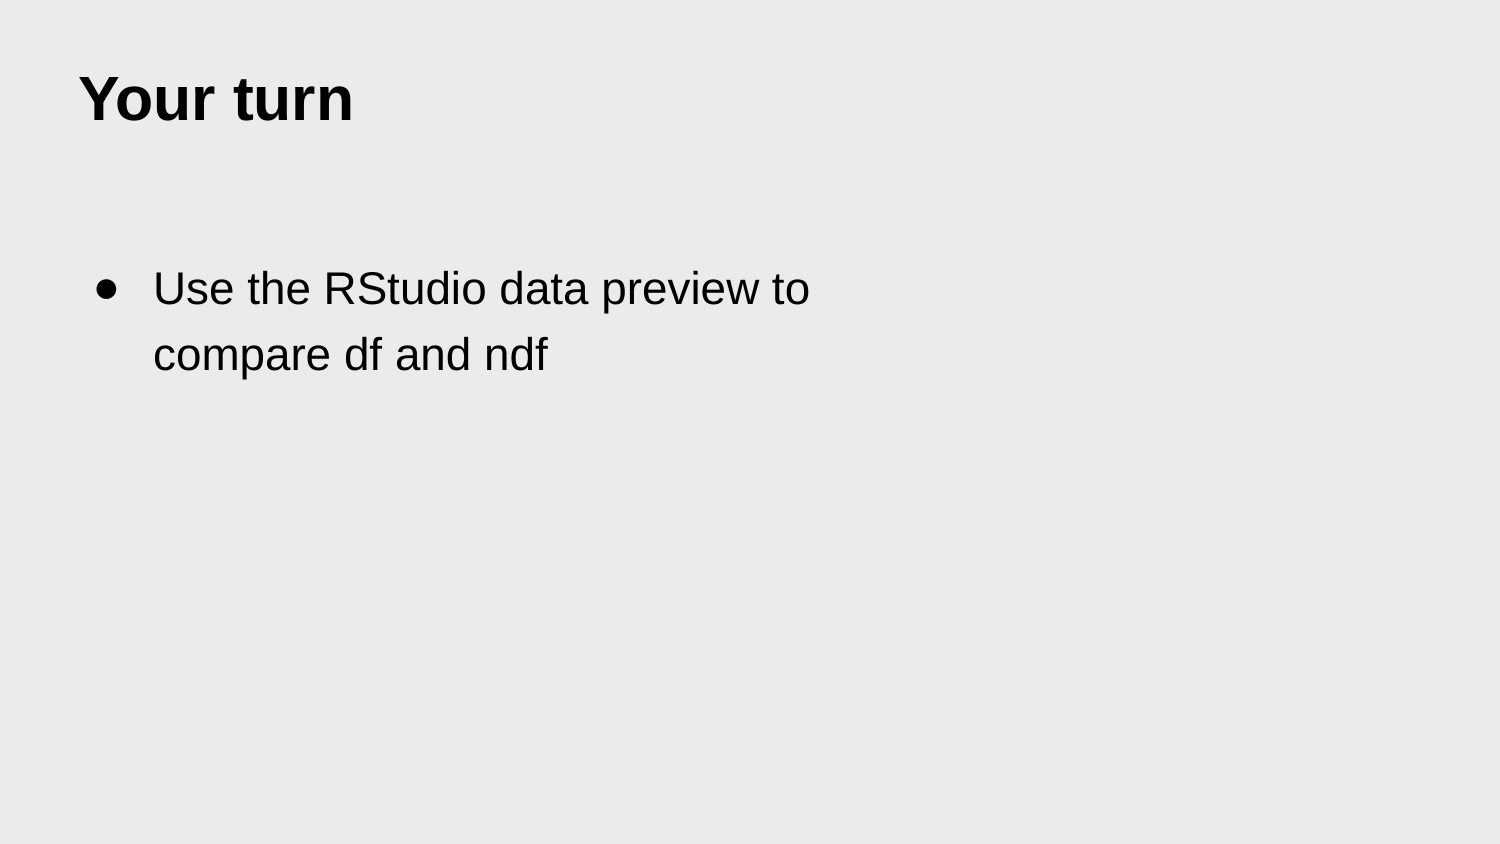

Your turn
Use the RStudio data preview to  compare df and ndf